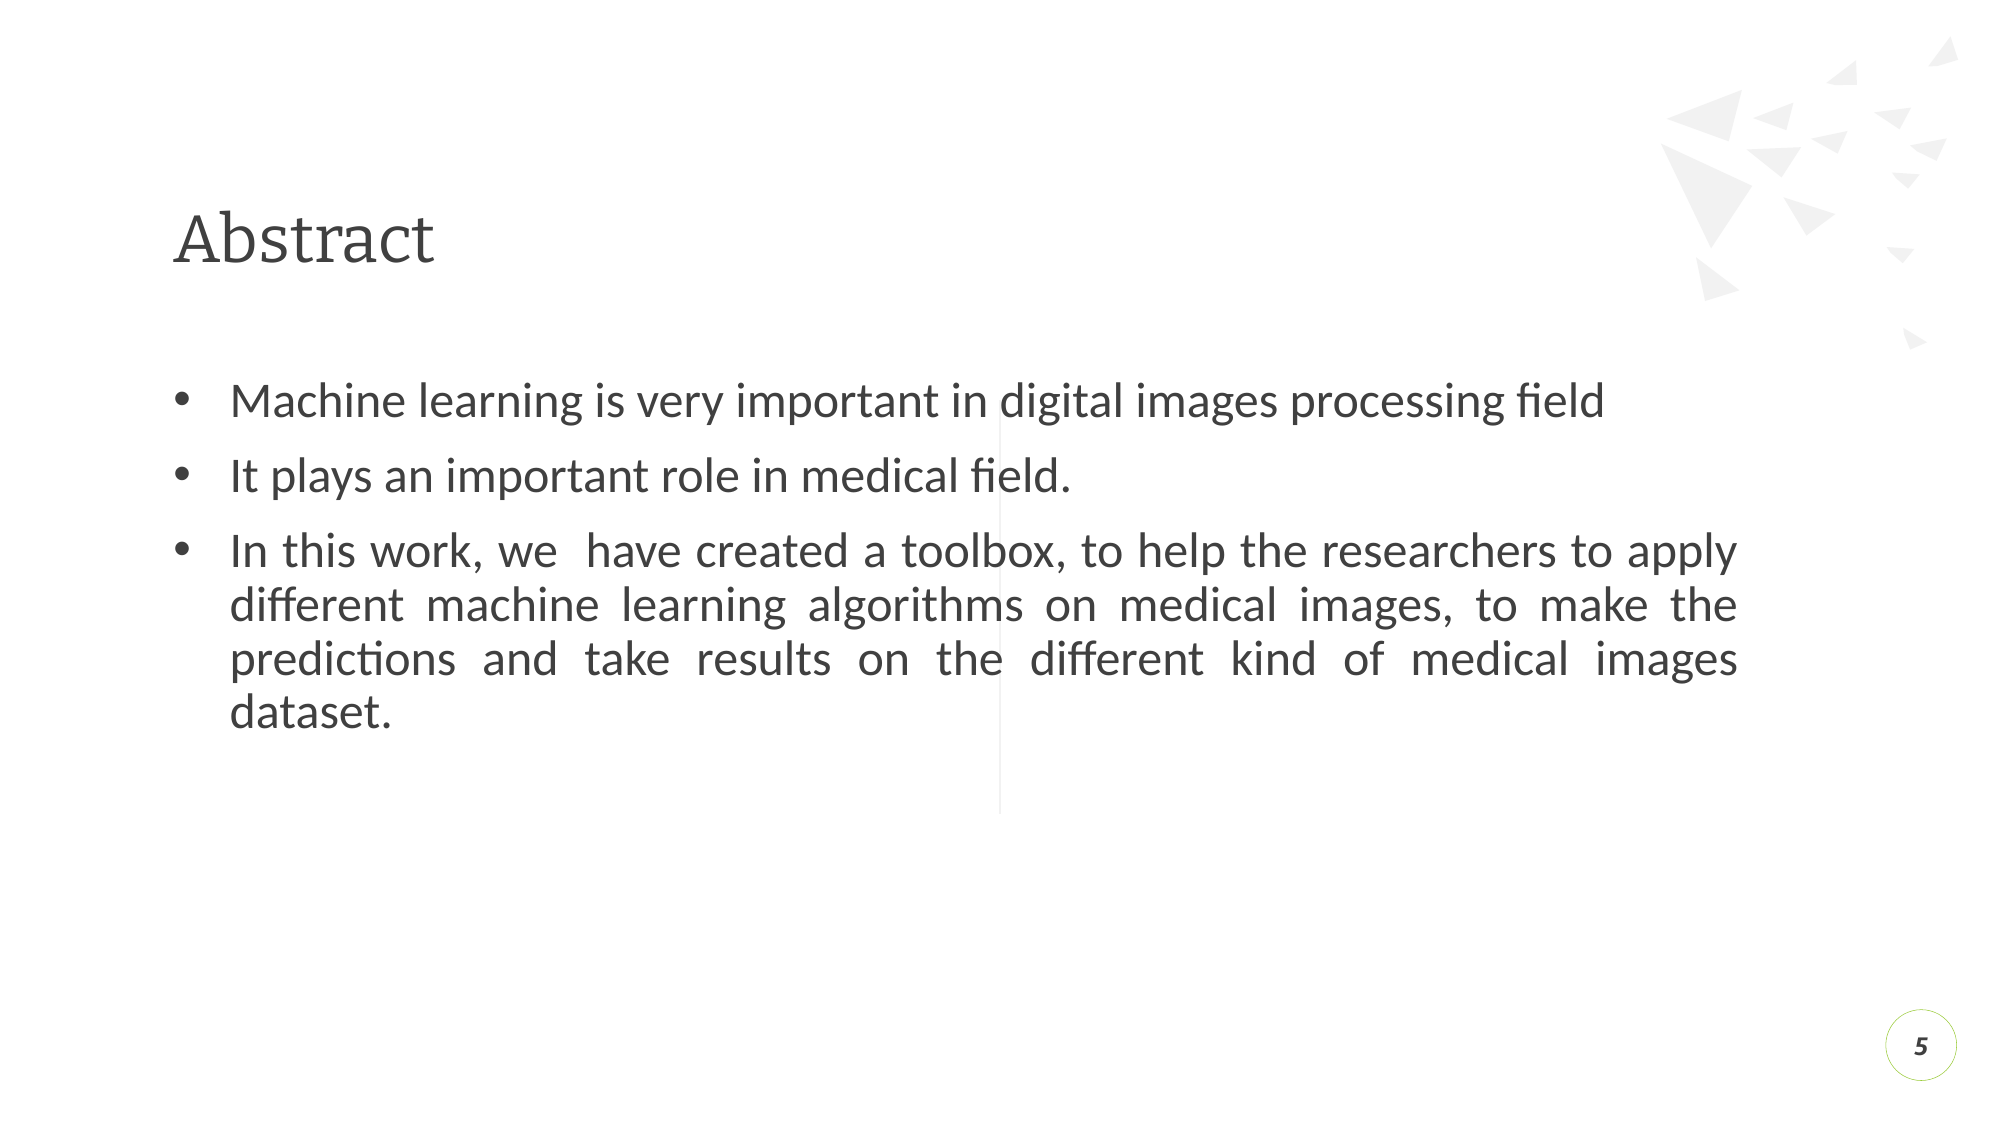

# Abstract
Machine learning is very important in digital images processing field
It plays an important role in medical field.
In this work, we  have created a toolbox, to help the researchers to apply different machine learning algorithms on medical images, to make the predictions and take results on the different kind of medical images dataset.
5